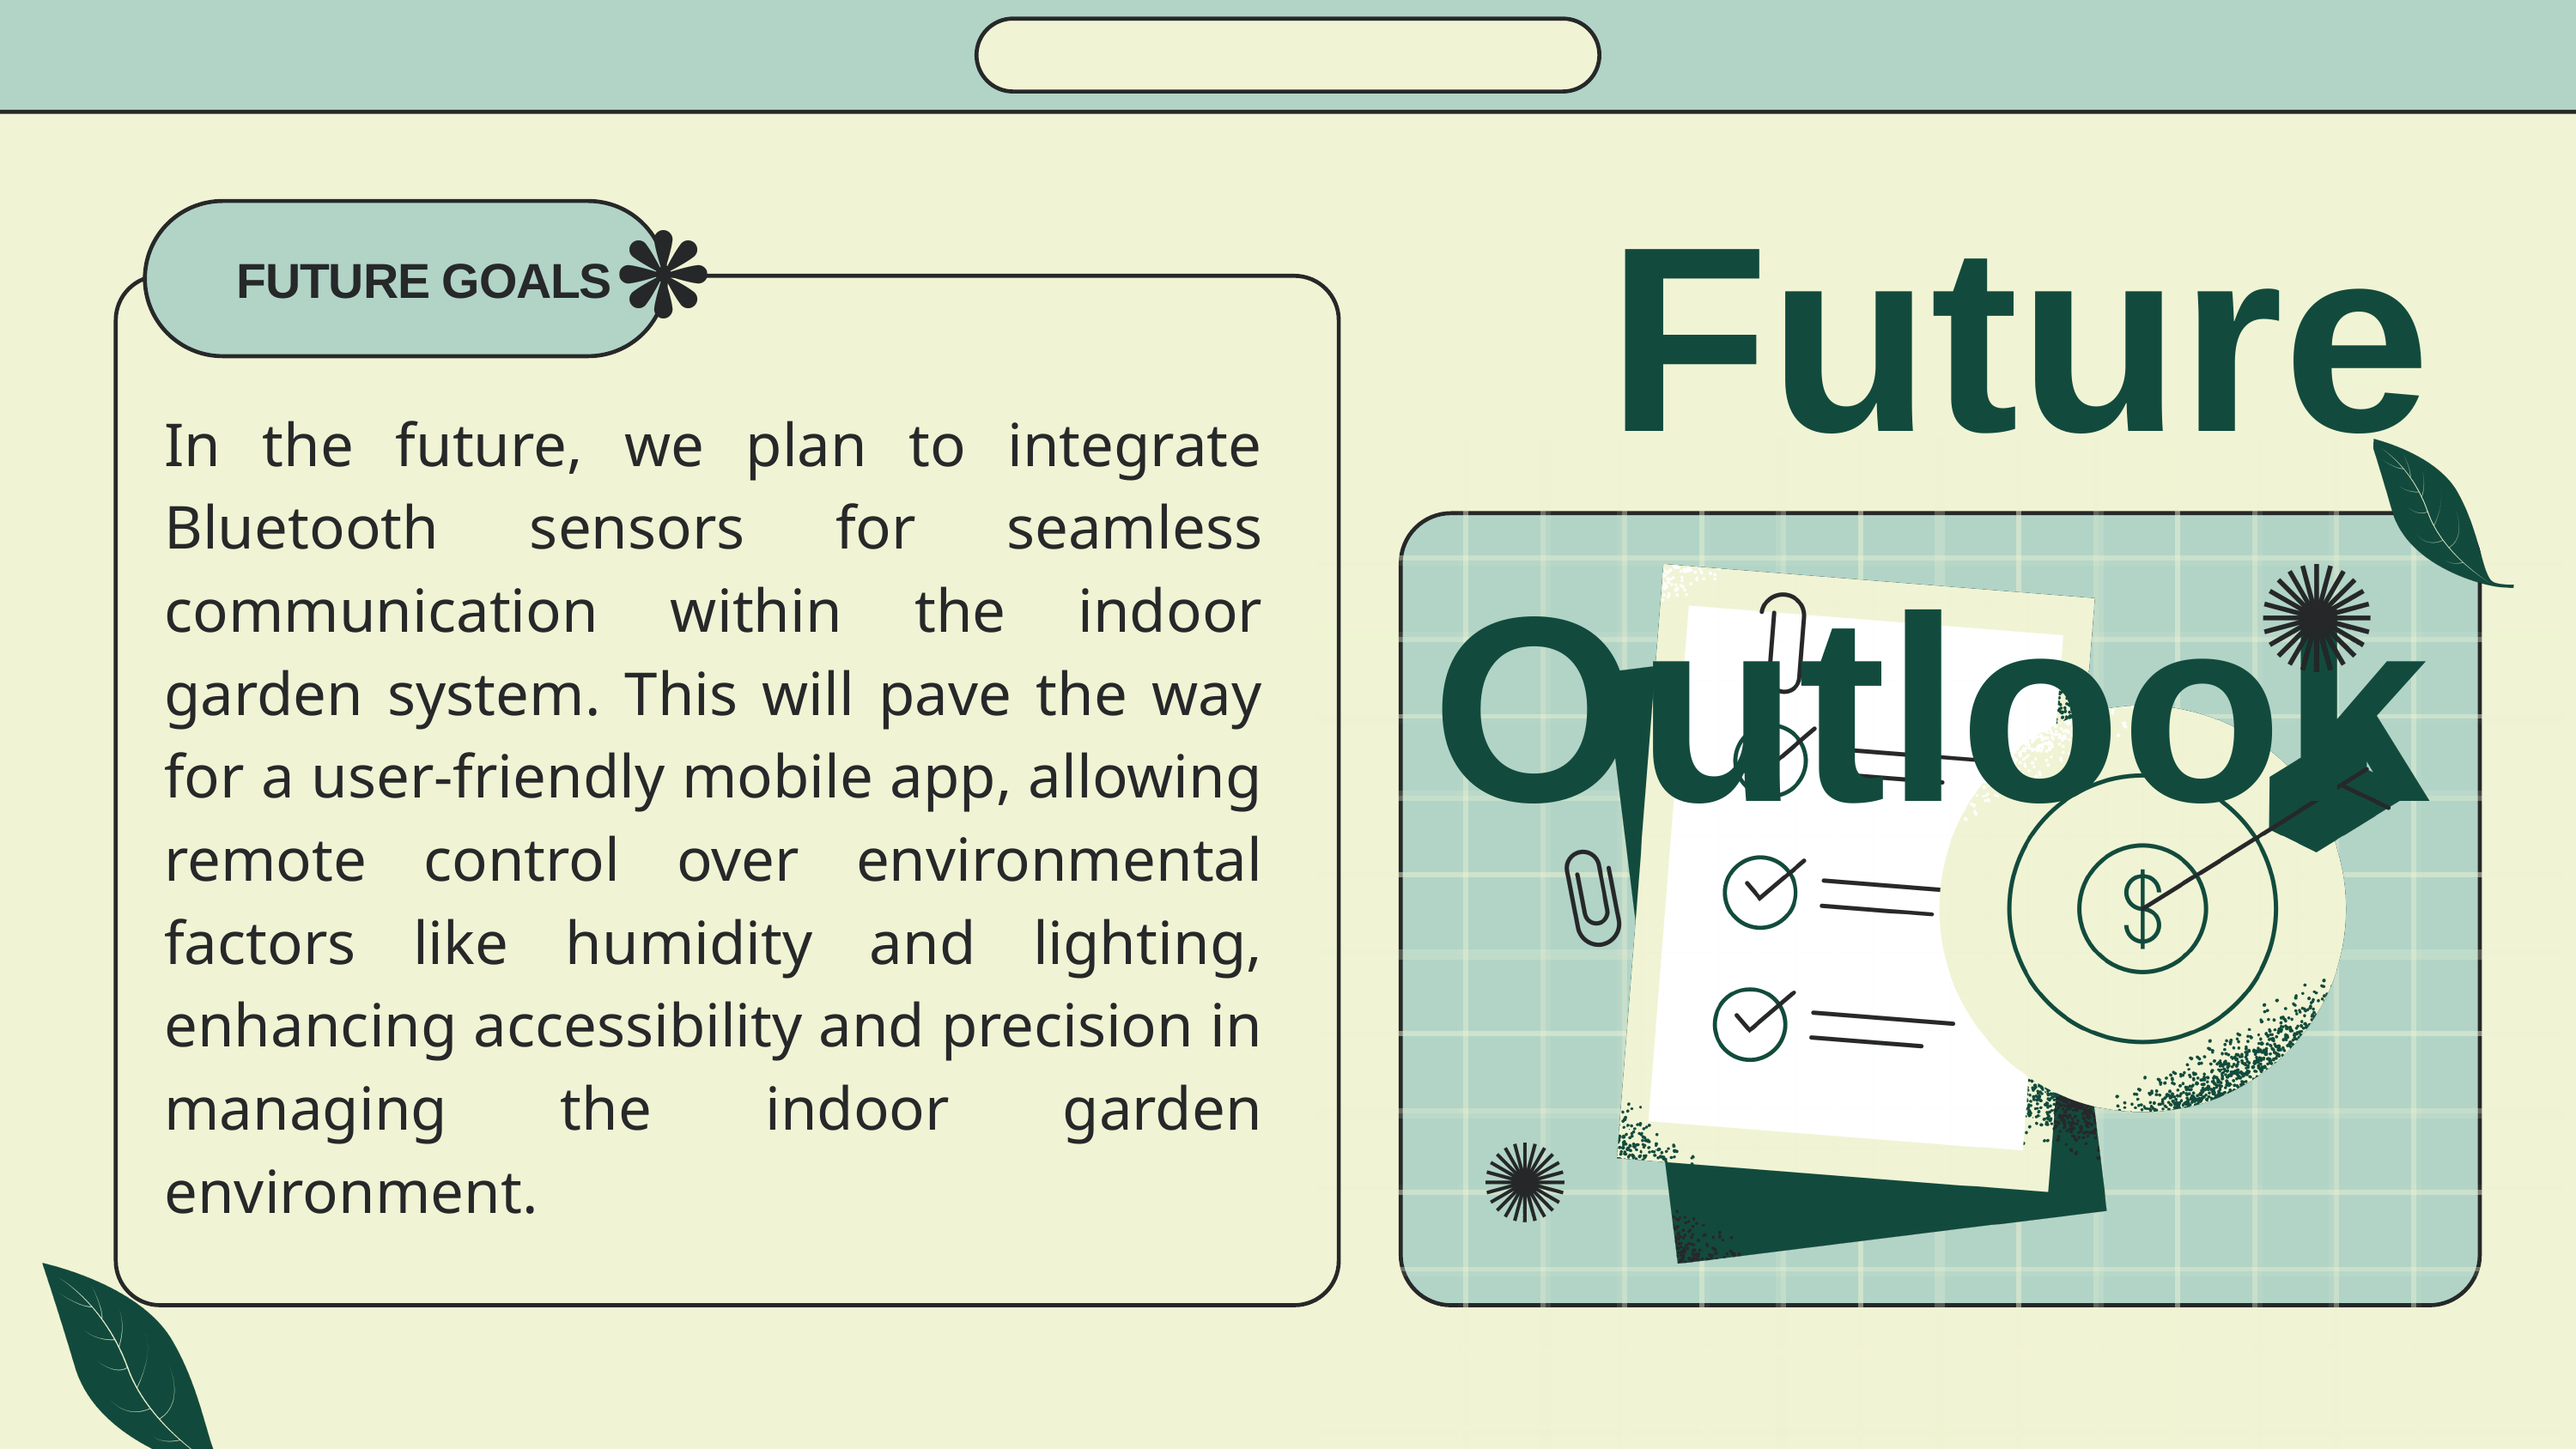

Future Outlook

FUTURE GOALS

In the future, we plan to integrate Bluetooth sensors for seamless communication within the indoor garden system. This will pave the way for a user-friendly mobile app, allowing remote control over environmental factors like humidity and lighting, enhancing accessibility and precision in managing the indoor garden environment.